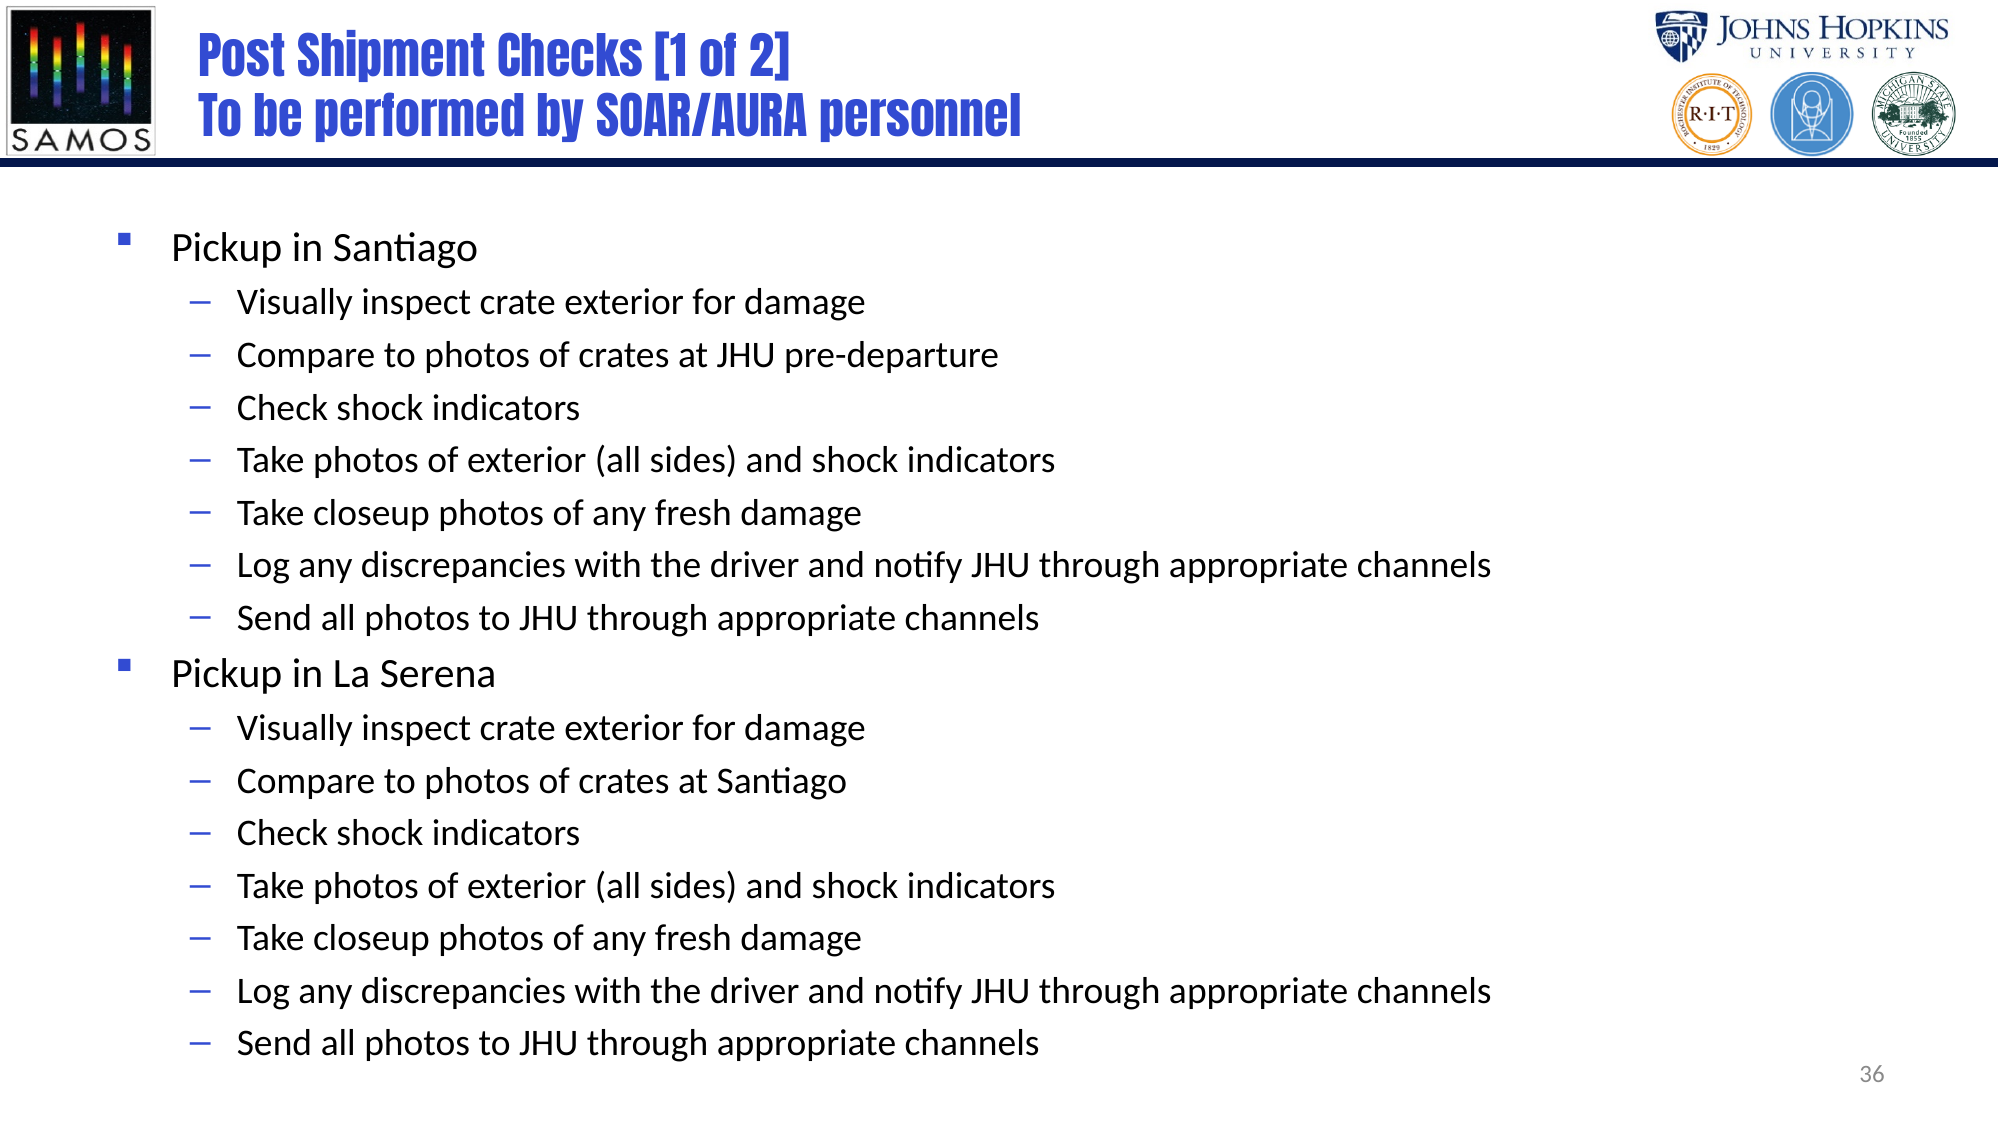

# Post Shipment Checks [1 of 2] To be performed by SOAR/AURA personnel
Pickup in Santiago
Visually inspect crate exterior for damage
Compare to photos of crates at JHU pre-departure
Check shock indicators
Take photos of exterior (all sides) and shock indicators
Take closeup photos of any fresh damage
Log any discrepancies with the driver and notify JHU through appropriate channels
Send all photos to JHU through appropriate channels
Pickup in La Serena
Visually inspect crate exterior for damage
Compare to photos of crates at Santiago
Check shock indicators
Take photos of exterior (all sides) and shock indicators
Take closeup photos of any fresh damage
Log any discrepancies with the driver and notify JHU through appropriate channels
Send all photos to JHU through appropriate channels

36